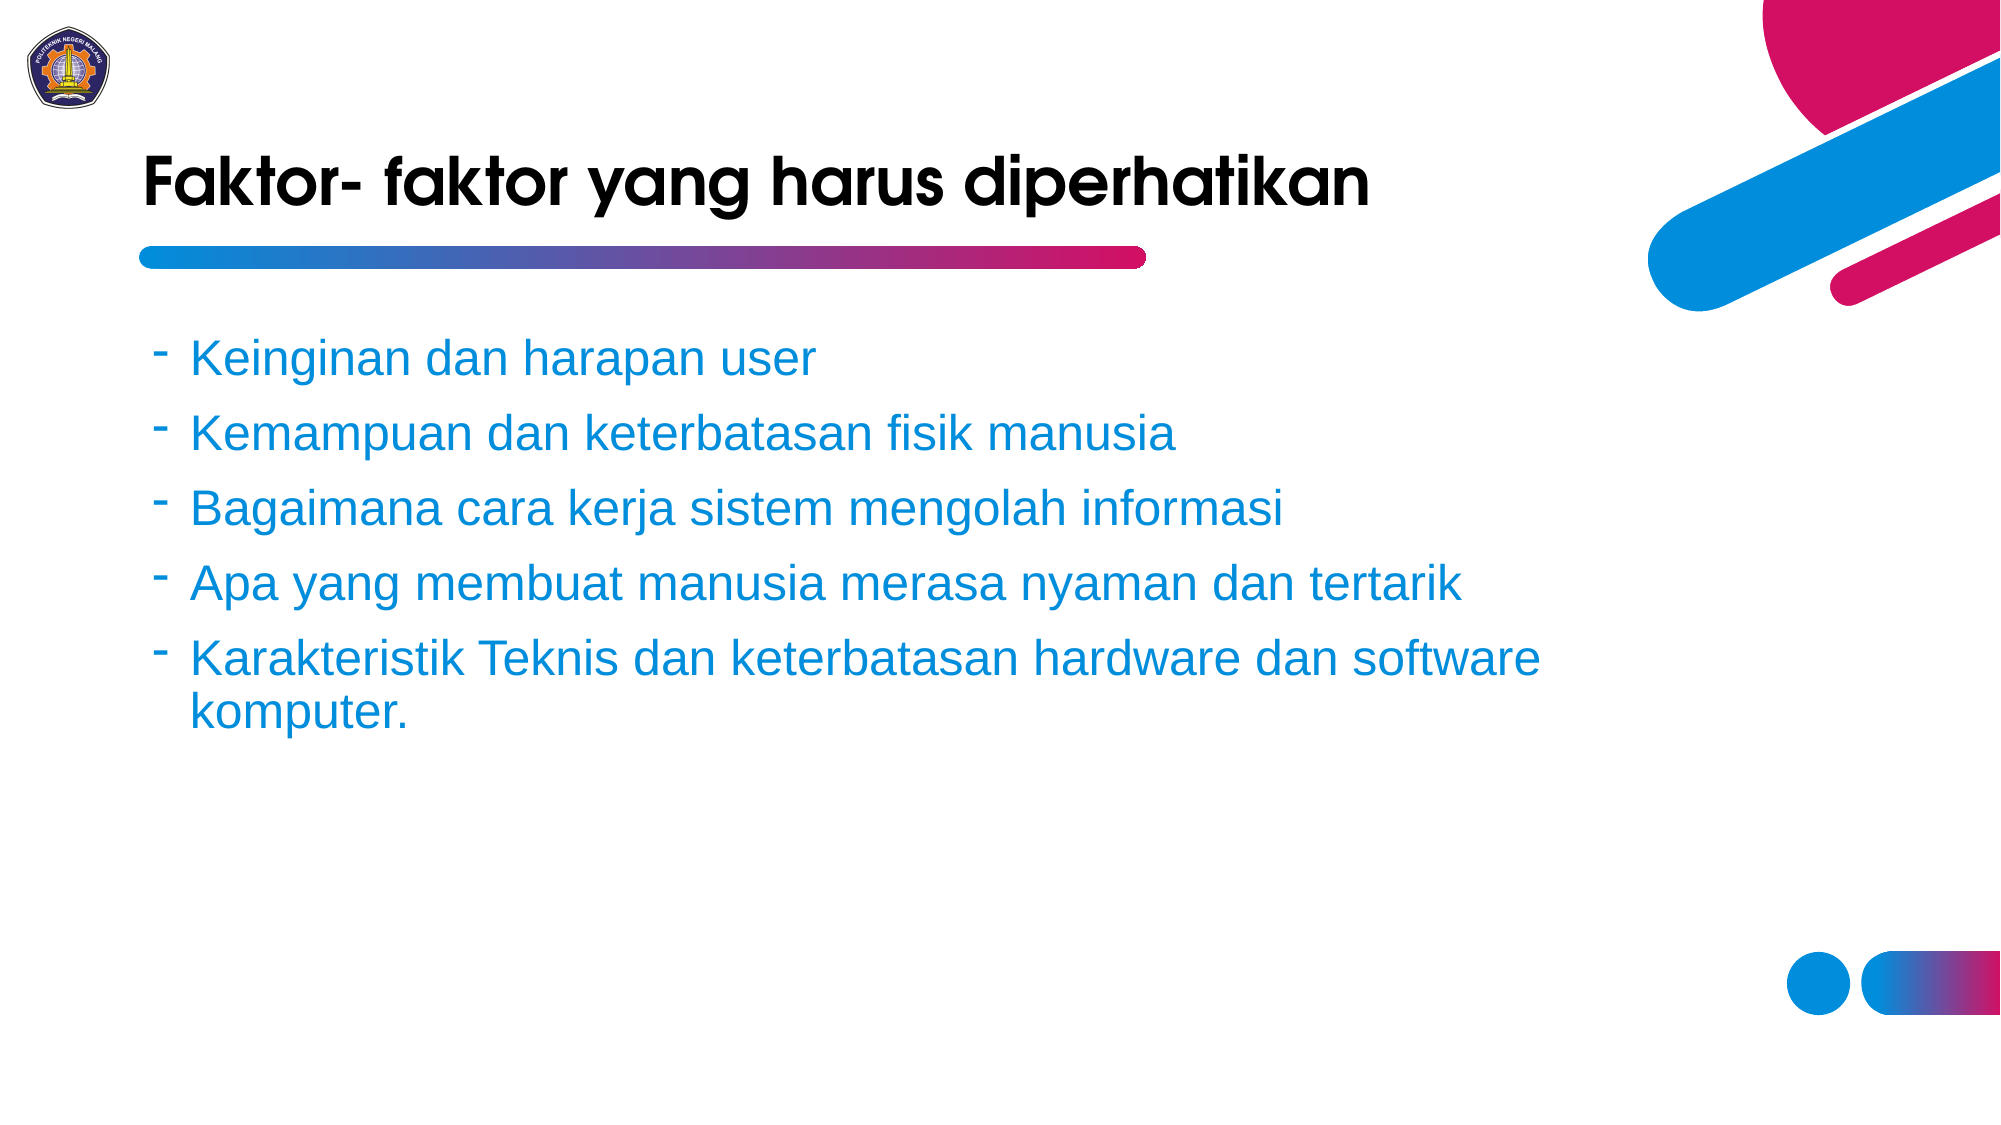

# Faktor- faktor yang harus diperhatikan
Keinginan dan harapan user
Kemampuan dan keterbatasan fisik manusia
Bagaimana cara kerja sistem mengolah informasi
Apa yang membuat manusia merasa nyaman dan tertarik
Karakteristik Teknis dan keterbatasan hardware dan software komputer.